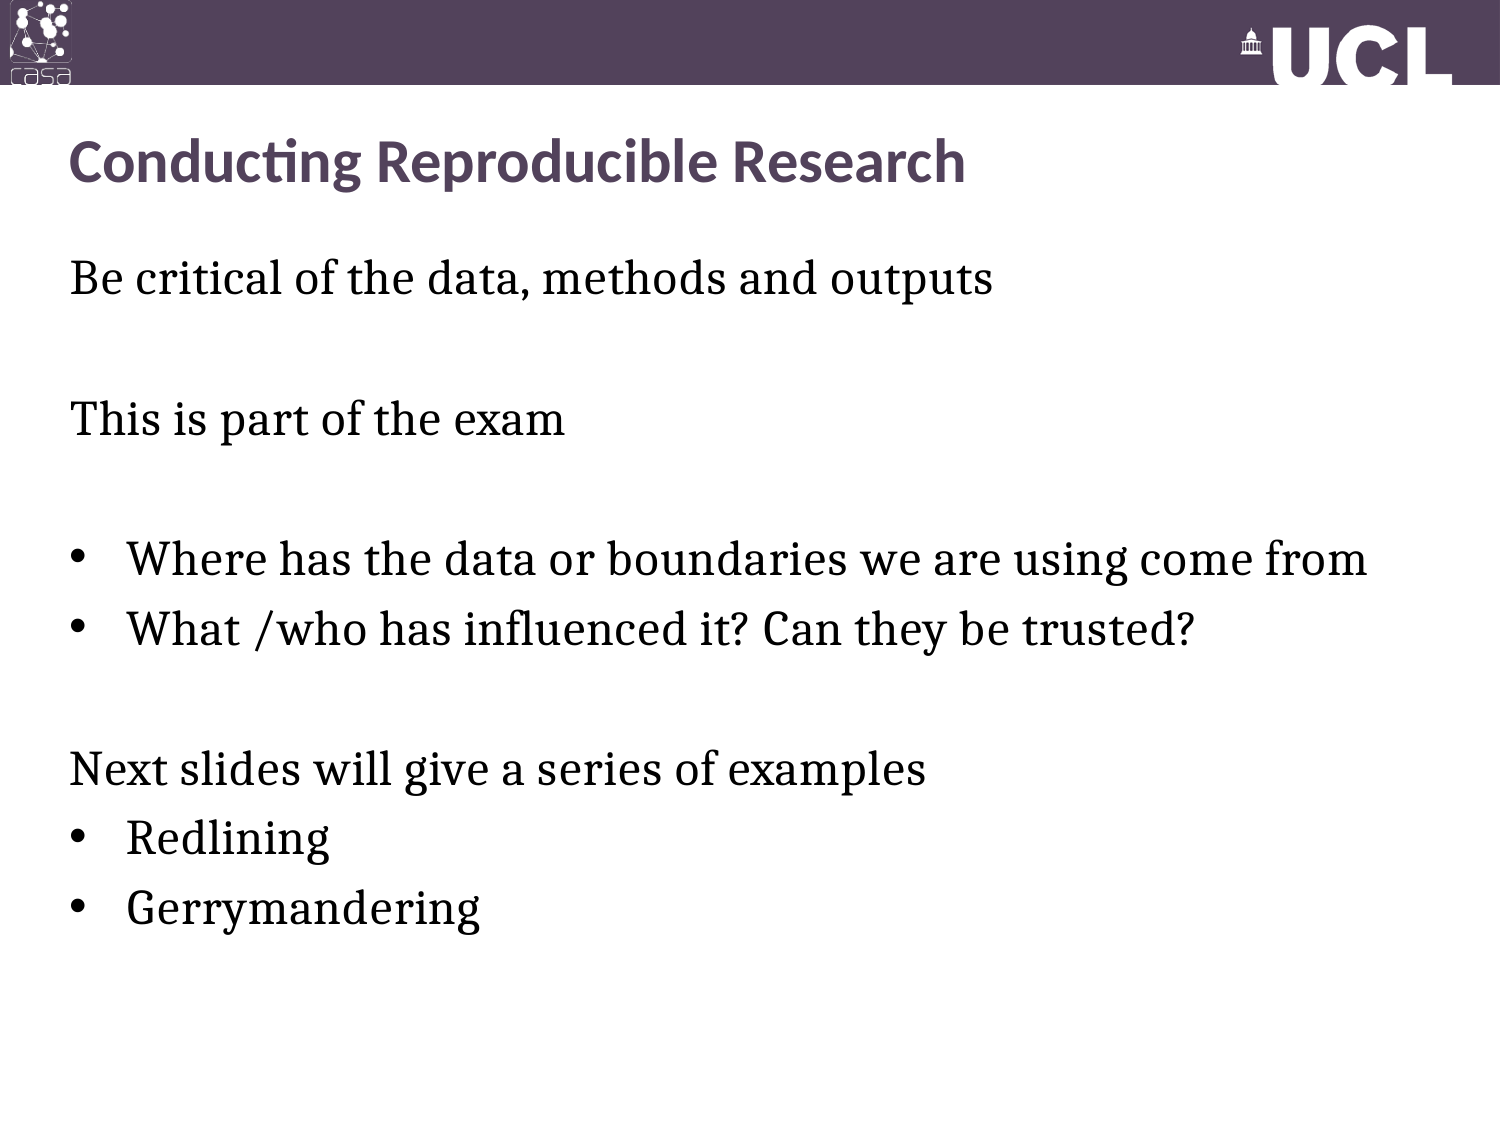

# Conducting Reproducible Research
Be critical of the data, methods and outputs

This is part of the exam

Where has the data or boundaries we are using come from
What /who has influenced it? Can they be trusted?

Next slides will give a series of examples
Redlining
Gerrymandering